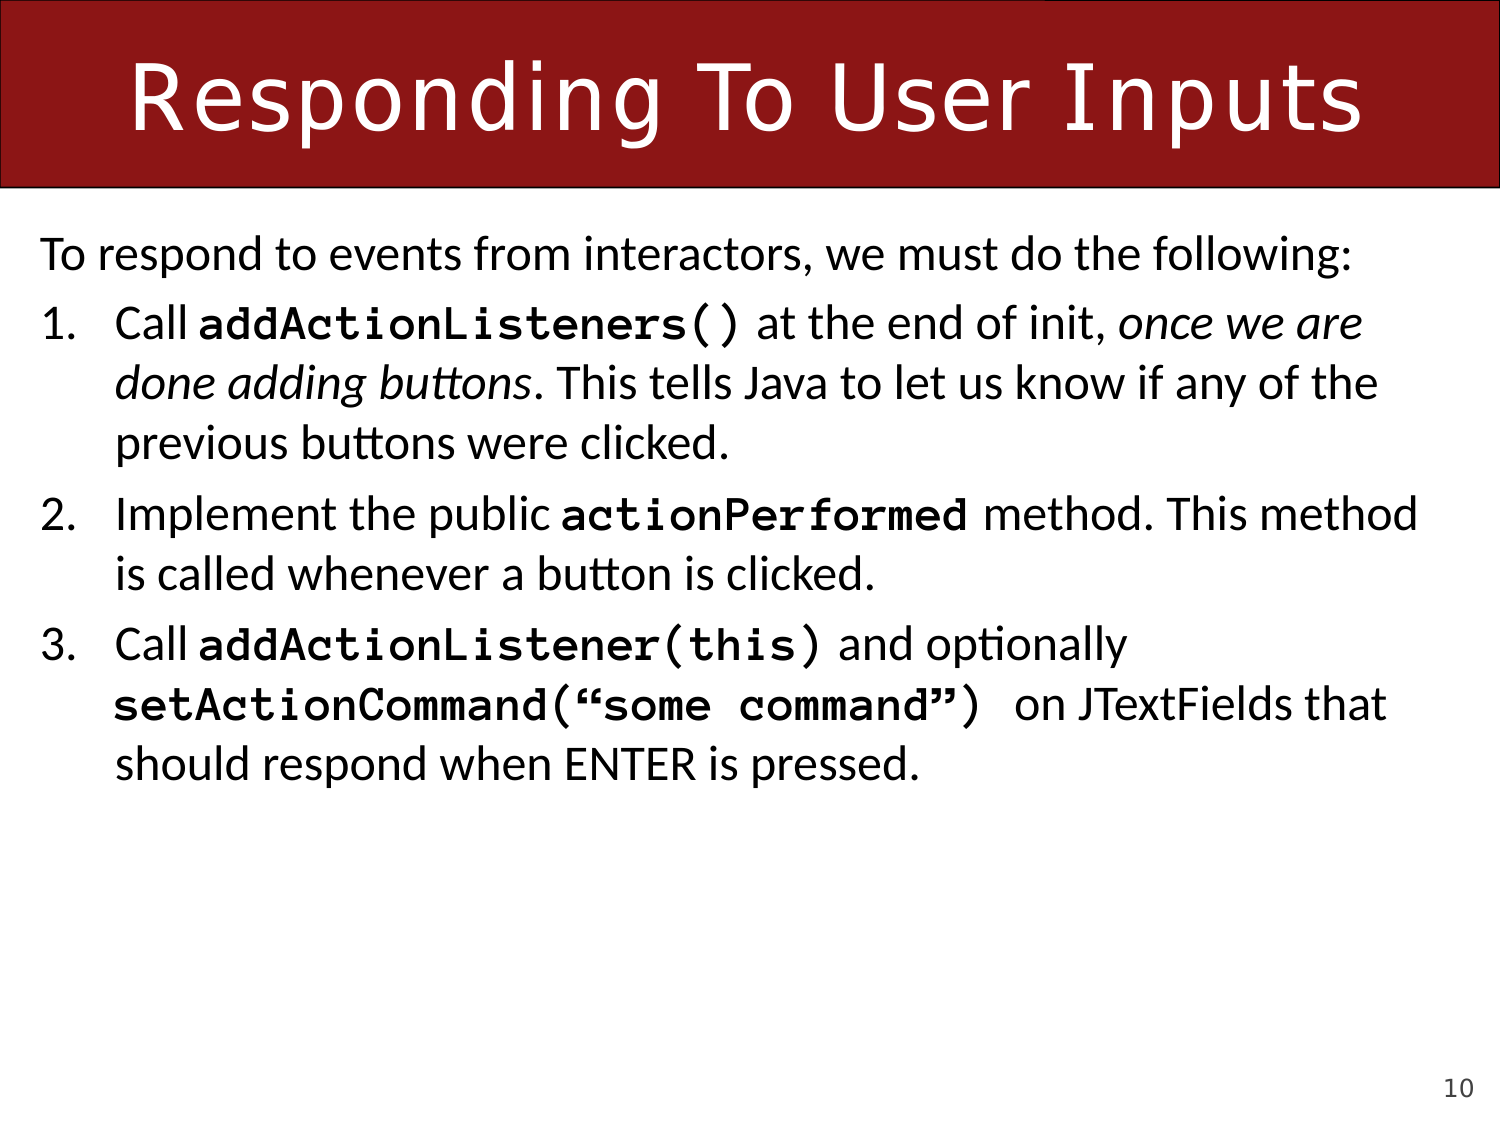

# Responding To User Inputs
To respond to events from interactors, we must do the following:
Call addActionListeners() at the end of init, once we are done adding buttons. This tells Java to let us know if any of the previous buttons were clicked.
Implement the public actionPerformed method. This method is called whenever a button is clicked.
Call addActionListener(this) and optionally setActionCommand(“some command”) on JTextFields that should respond when ENTER is pressed.